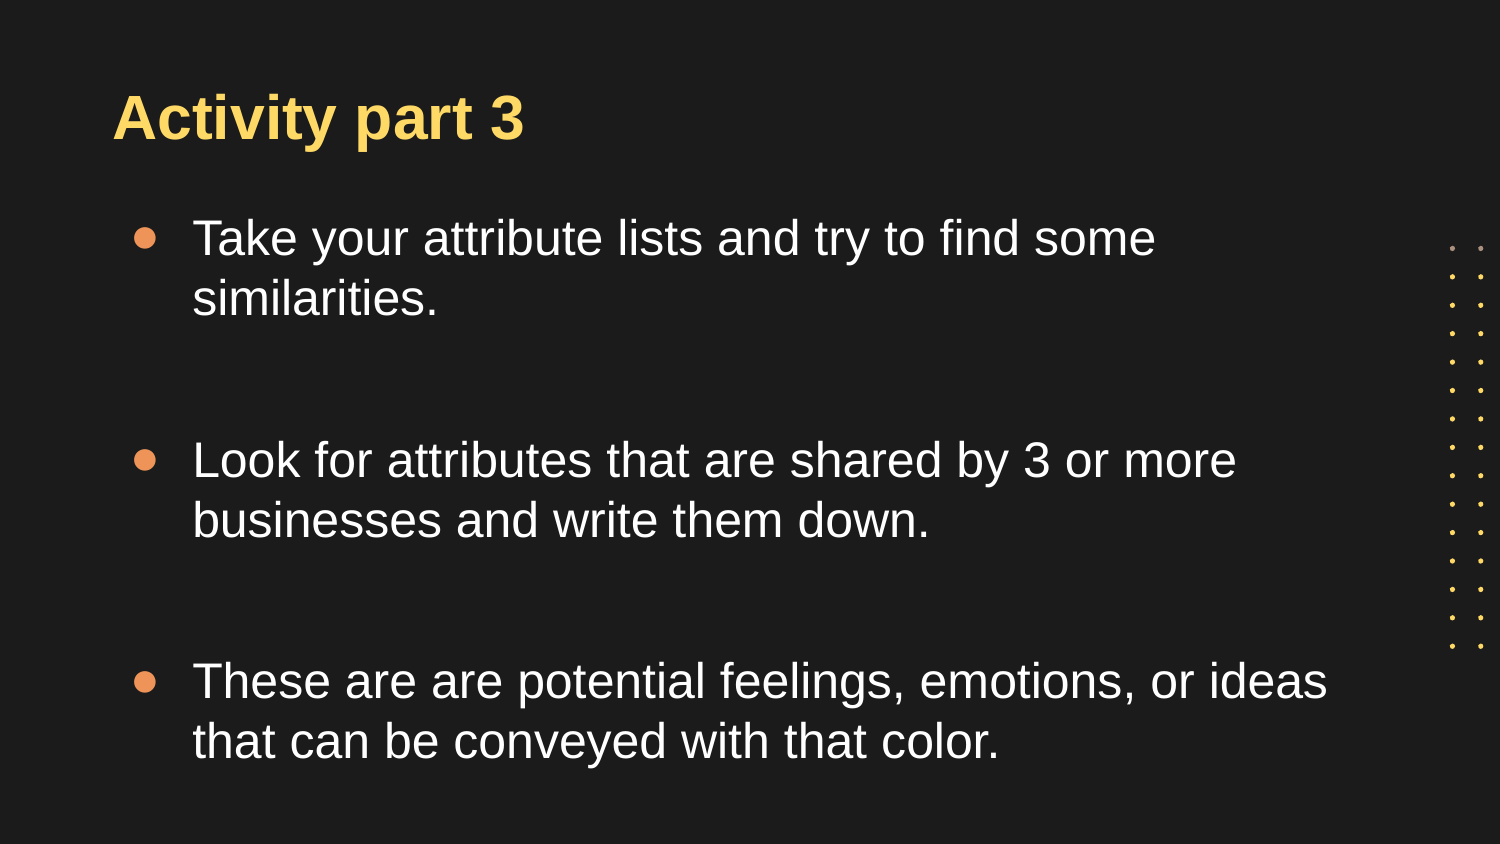

# Activity part 3
Take your attribute lists and try to find some similarities.

Look for attributes that are shared by 3 or more businesses and write them down.

These are are potential feelings, emotions, or ideas that can be conveyed with that color.